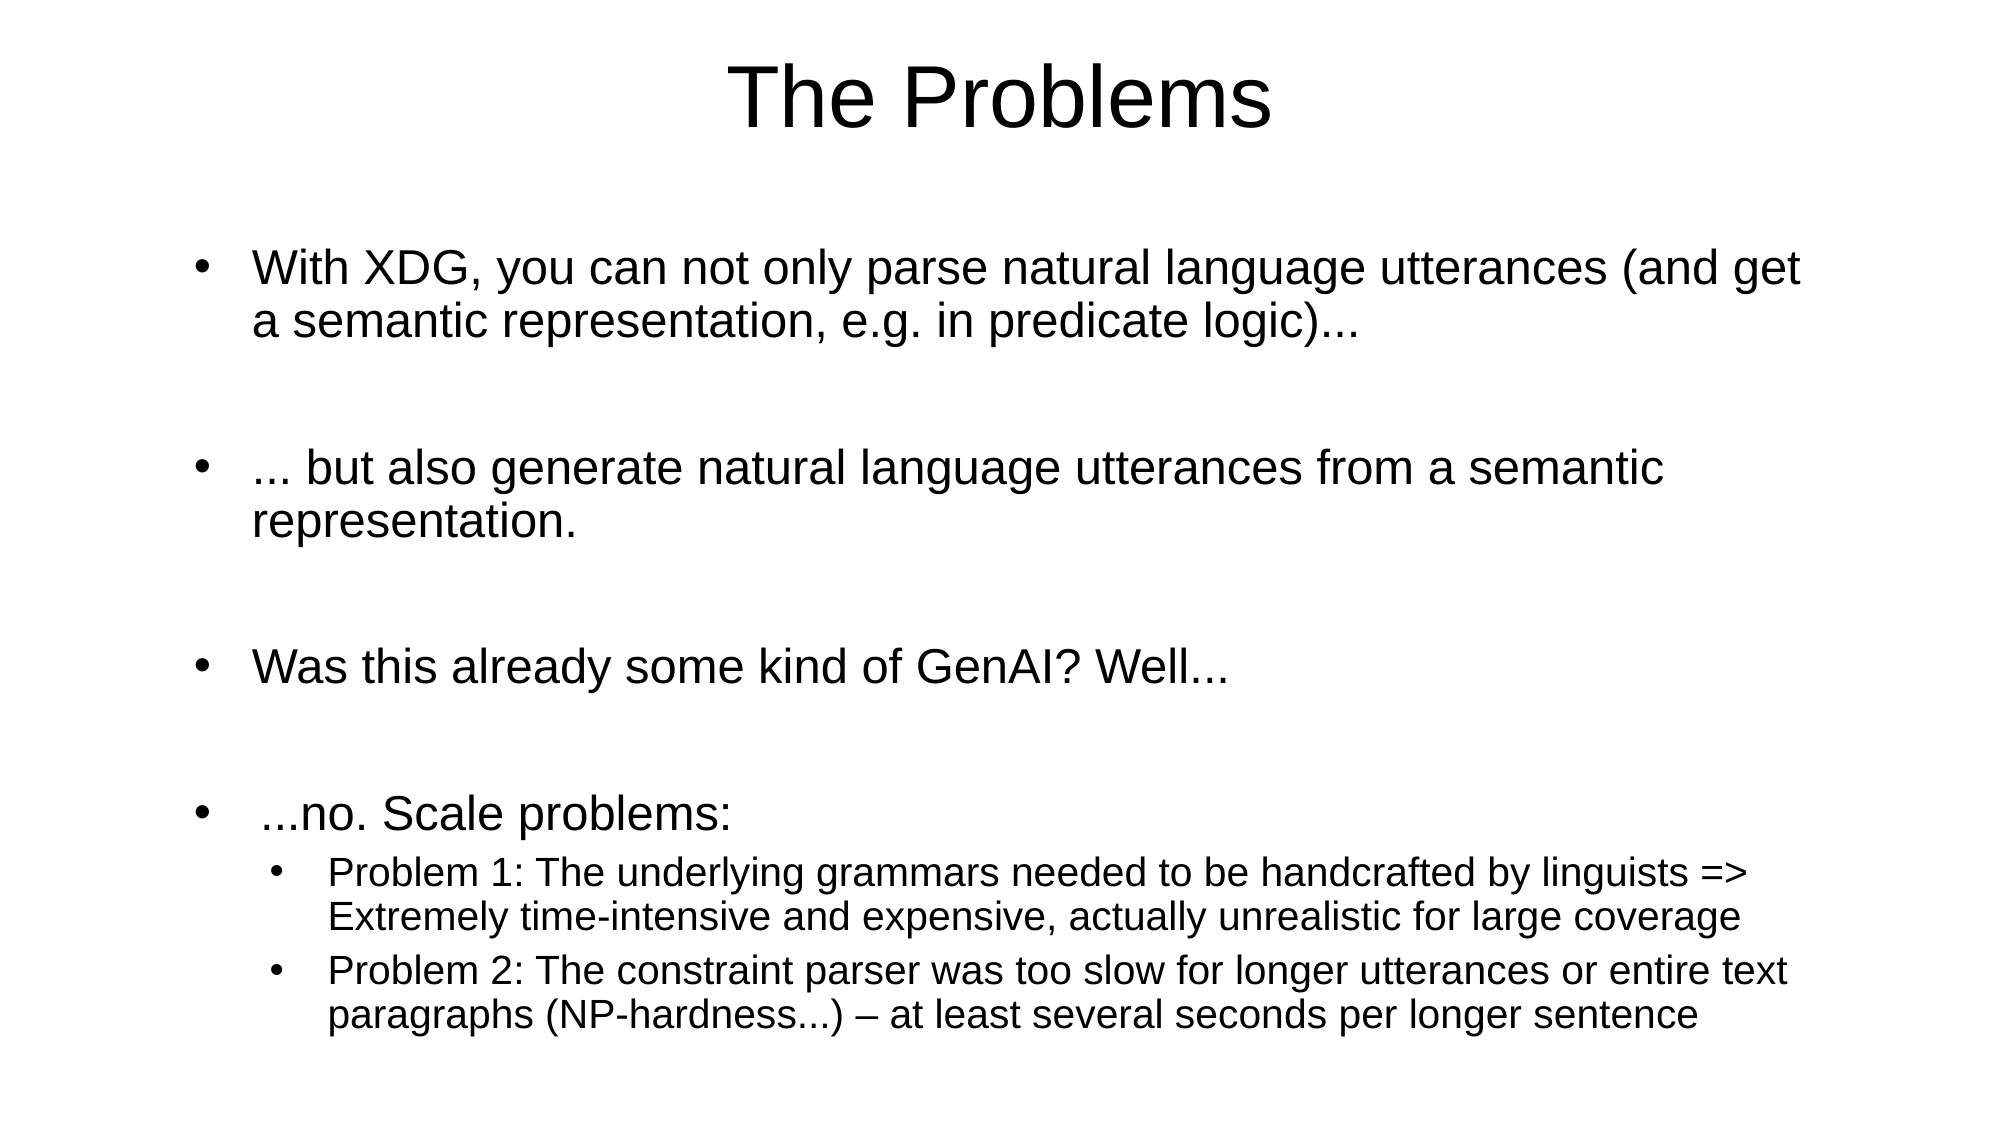

# The Problems
With XDG, you can not only parse natural language utterances (and get a semantic representation, e.g. in predicate logic)...

... but also generate natural language utterances from a semantic representation.

Was this already some kind of GenAI? Well...

...no. Scale problems:
Problem 1: The underlying grammars needed to be handcrafted by linguists =>
Extremely time-intensive and expensive, actually unrealistic for large coverage
Problem 2: The constraint parser was too slow for longer utterances or entire text paragraphs (NP-hardness...) – at least several seconds per longer sentence